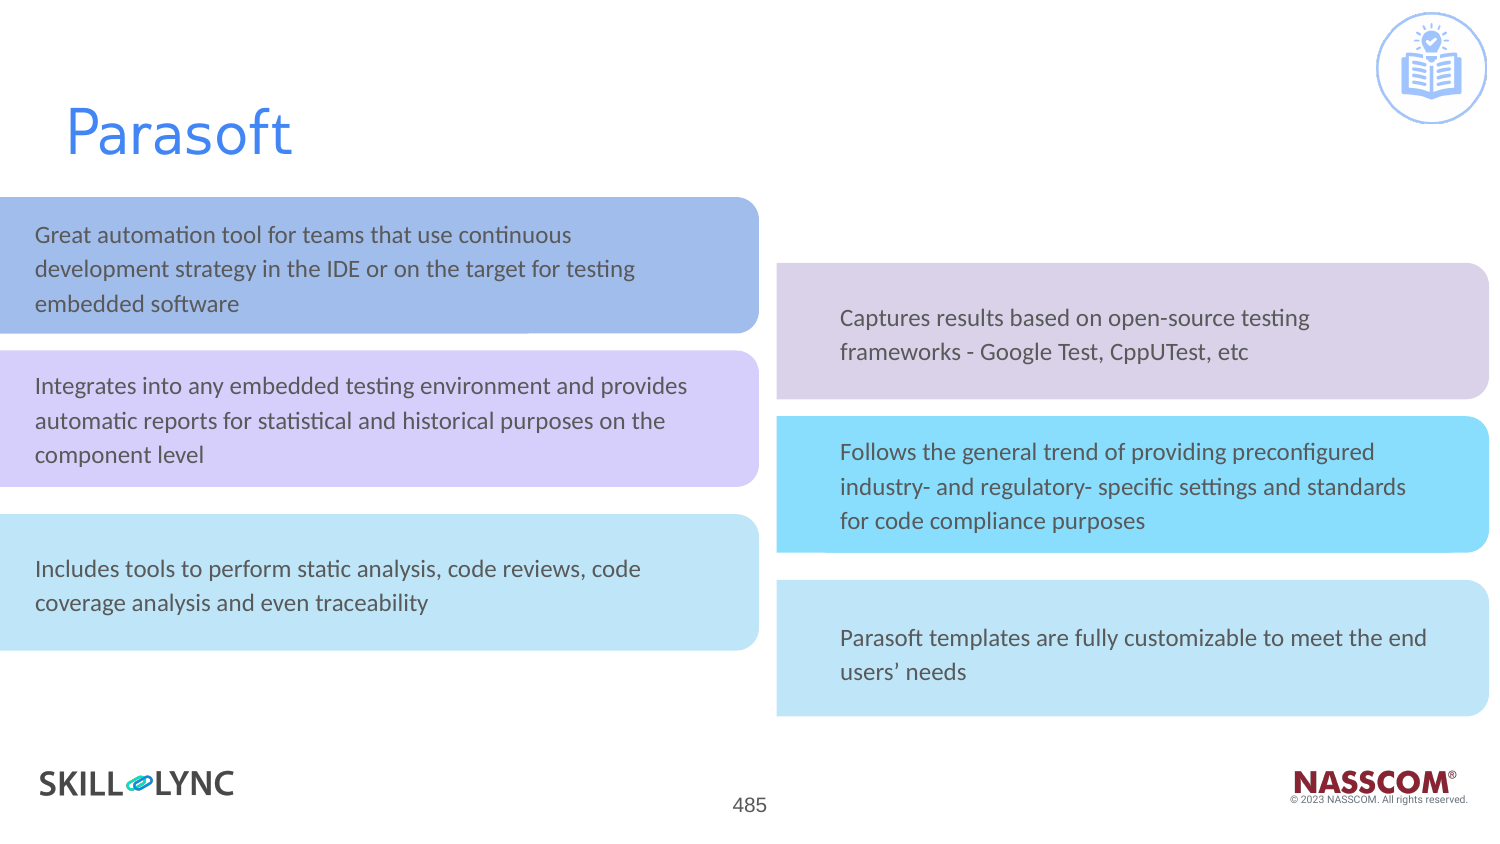

# Parasoft

Great automation tool for teams that use continuous development strategy in the IDE or on the target for testing embedded software

Captures results based on open-source testing frameworks - Google Test, CppUTest, etc

Integrates into any embedded testing environment and provides automatic reports for statistical and historical purposes on the component level

Follows the general trend of providing preconfigured industry- and regulatory- specific settings and standards for code compliance purposes

Includes tools to perform static analysis, code reviews, code coverage analysis and even traceability

Parasoft templates are fully customizable to meet the end users’ needs
485